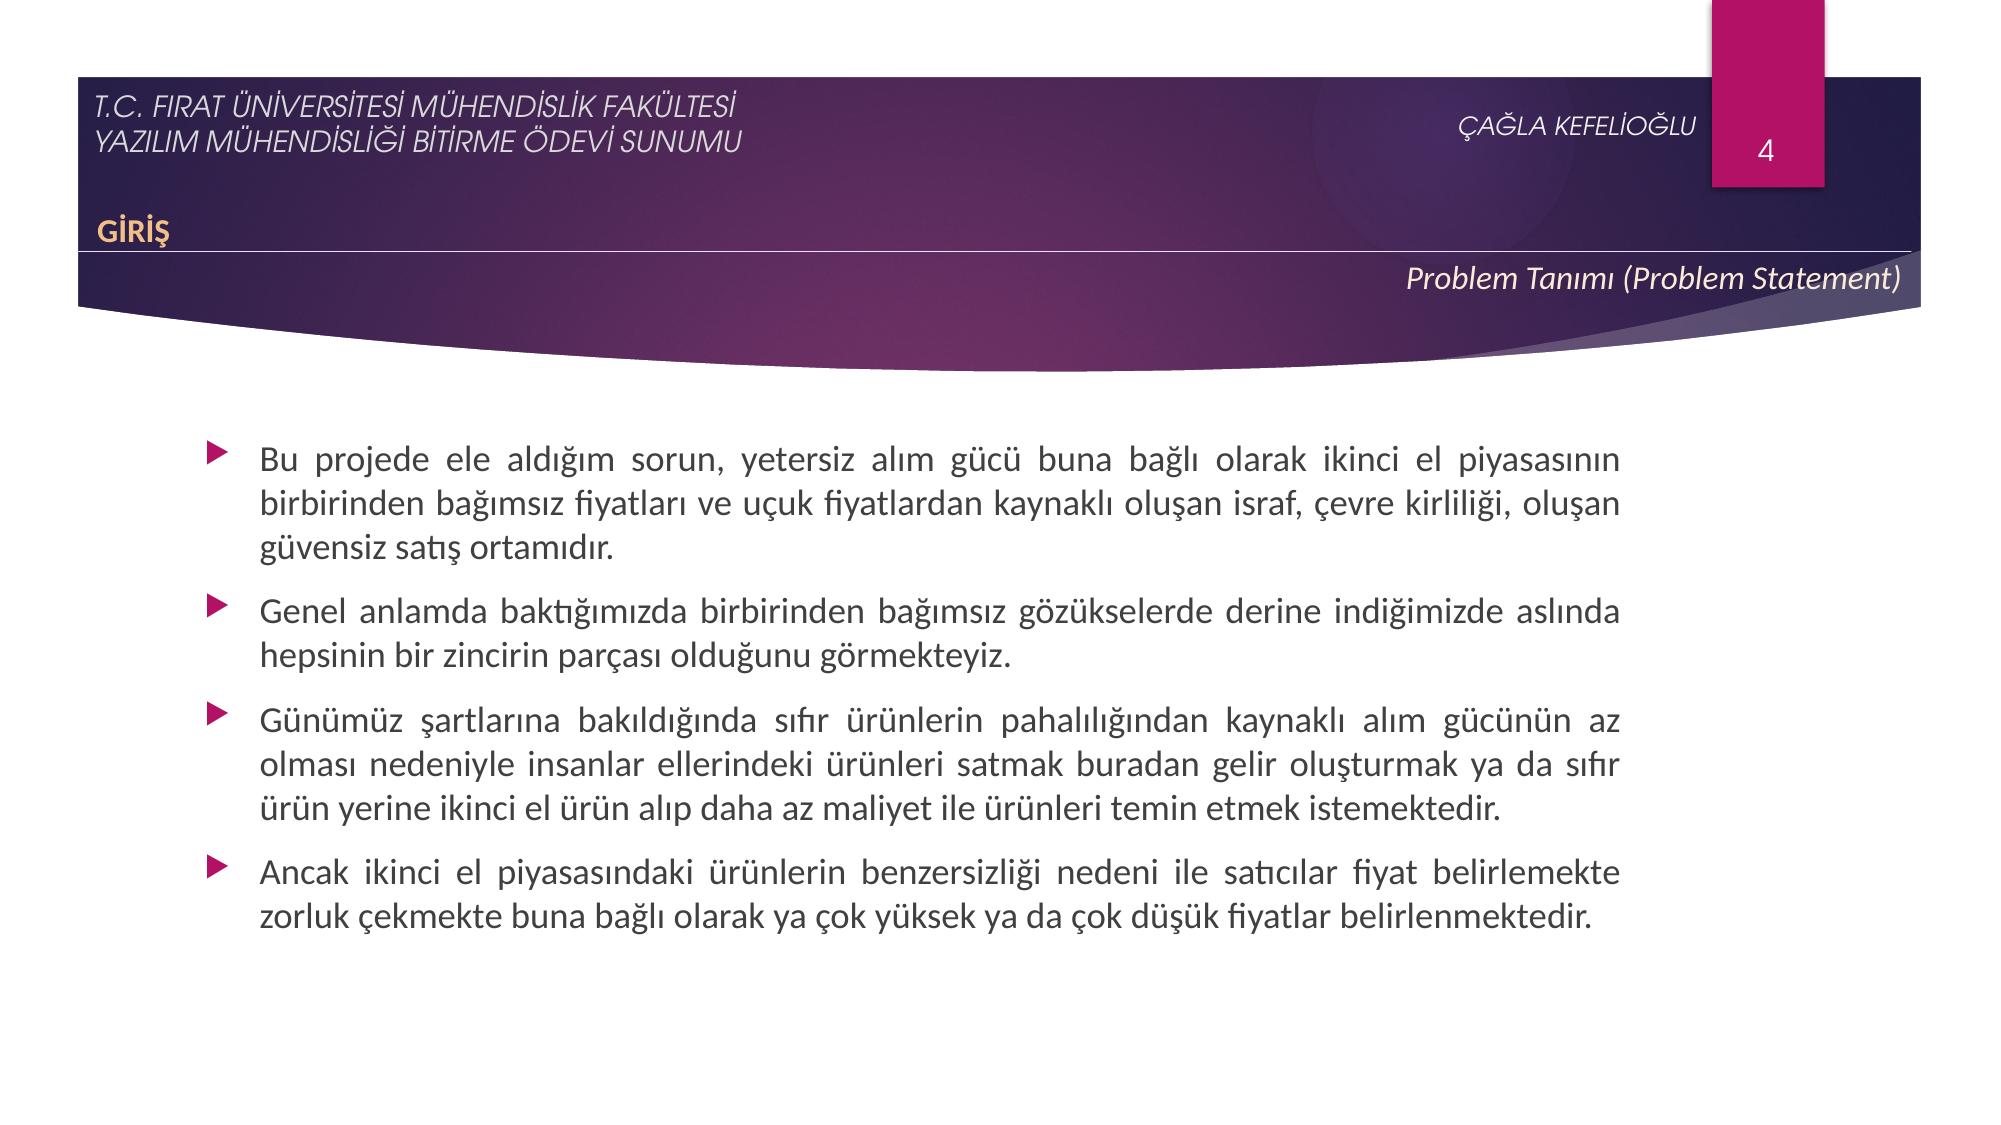

4
# T.C. FIRAT ÜNİVERSİTESİ MÜHENDİSLİK FAKÜLTESİ YAZILIM MÜHENDİSLİĞİ BİTİRME ÖDEVİ SUNUMU
ÇAĞLA KEFELİOĞLU
GİRİŞ
Problem Tanımı (Problem Statement)
Bu projede ele aldığım sorun, yetersiz alım gücü buna bağlı olarak ikinci el piyasasının birbirinden bağımsız fiyatları ve uçuk fiyatlardan kaynaklı oluşan israf, çevre kirliliği, oluşan güvensiz satış ortamıdır.
Genel anlamda baktığımızda birbirinden bağımsız gözükselerde derine indiğimizde aslında hepsinin bir zincirin parçası olduğunu görmekteyiz.
Günümüz şartlarına bakıldığında sıfır ürünlerin pahalılığından kaynaklı alım gücünün az olması nedeniyle insanlar ellerindeki ürünleri satmak buradan gelir oluşturmak ya da sıfır ürün yerine ikinci el ürün alıp daha az maliyet ile ürünleri temin etmek istemektedir.
Ancak ikinci el piyasasındaki ürünlerin benzersizliği nedeni ile satıcılar fiyat belirlemekte zorluk çekmekte buna bağlı olarak ya çok yüksek ya da çok düşük fiyatlar belirlenmektedir.